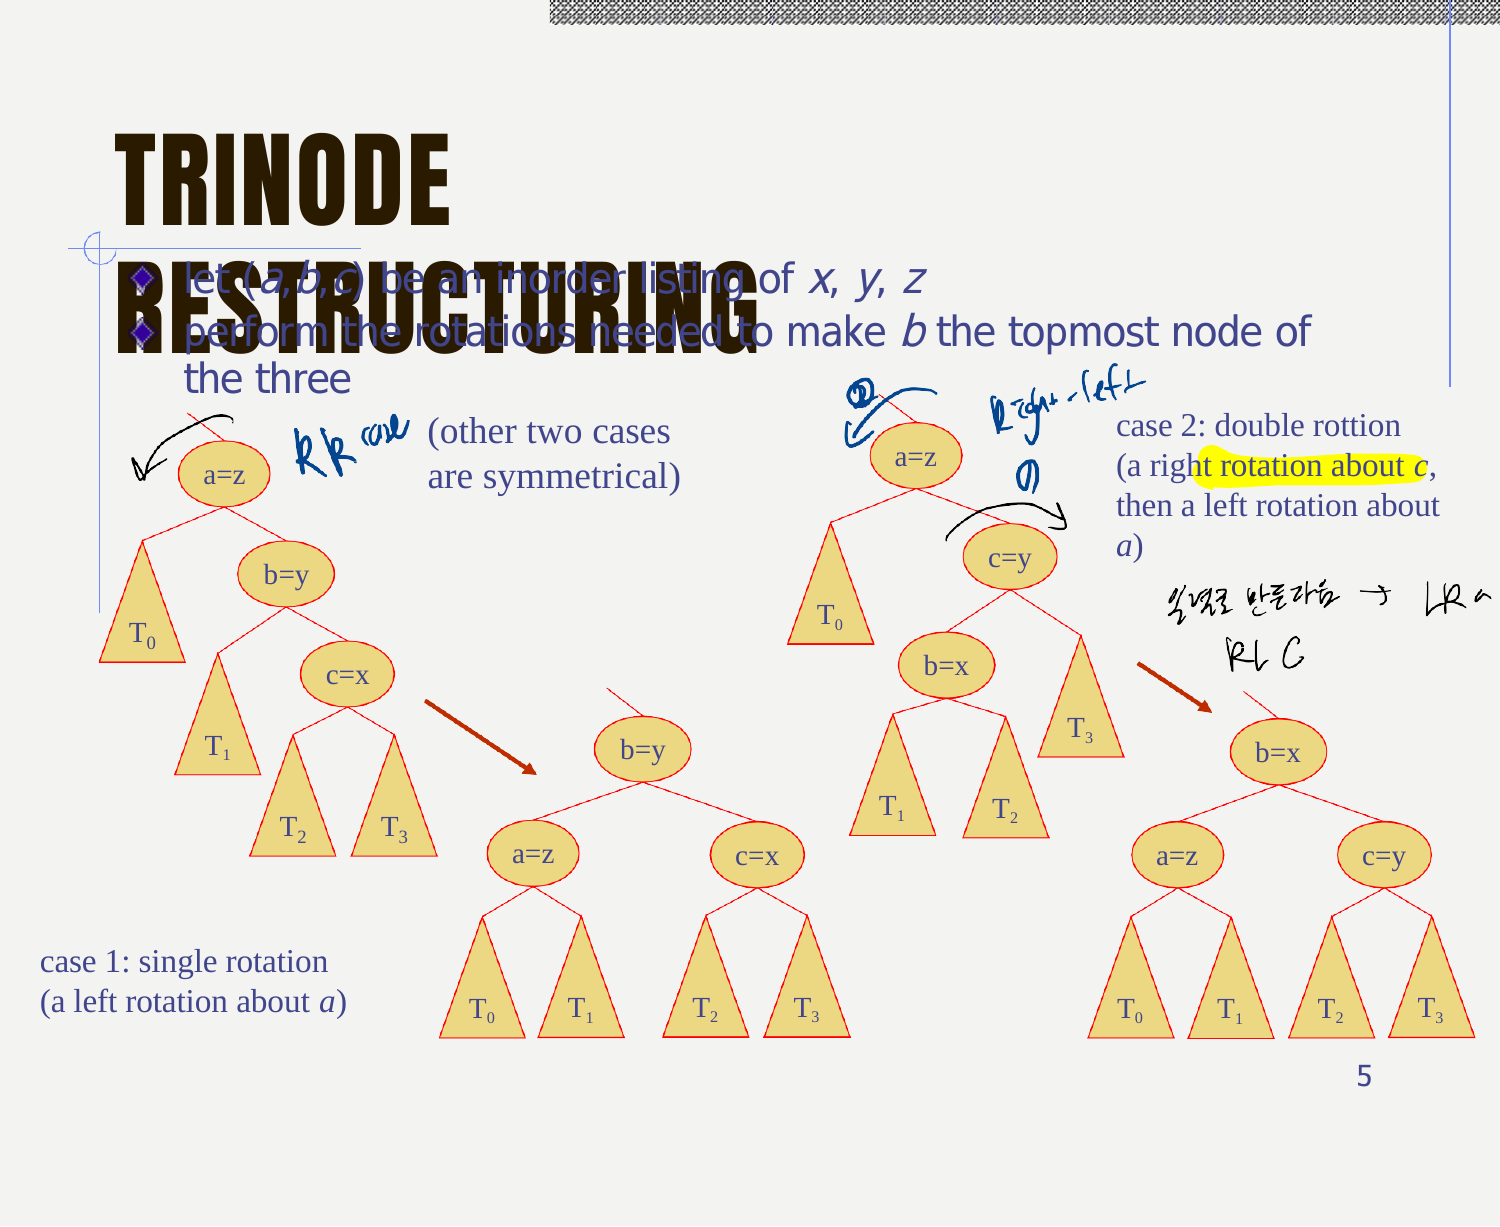

# Trinode Restructuring

let (a,b,c) be an inorder listing of x, y, z
perform the rotations needed to make b the topmost node of
the three
(other two cases

case 2: double rottion  (a right rotation about c,
then a left rotation about a)

a=z
are symmetrical)
a=z

c=y
b=y
T0
T
0
b=x
c=x
T3
T1
b=y
b=x
T1
T2
T
T
2
3
a=z
c=x
a=z
c=y
case 1: single rotation  (a left rotation about a)
T2
T3
T1
T3
T0
T0
T2
T1
5